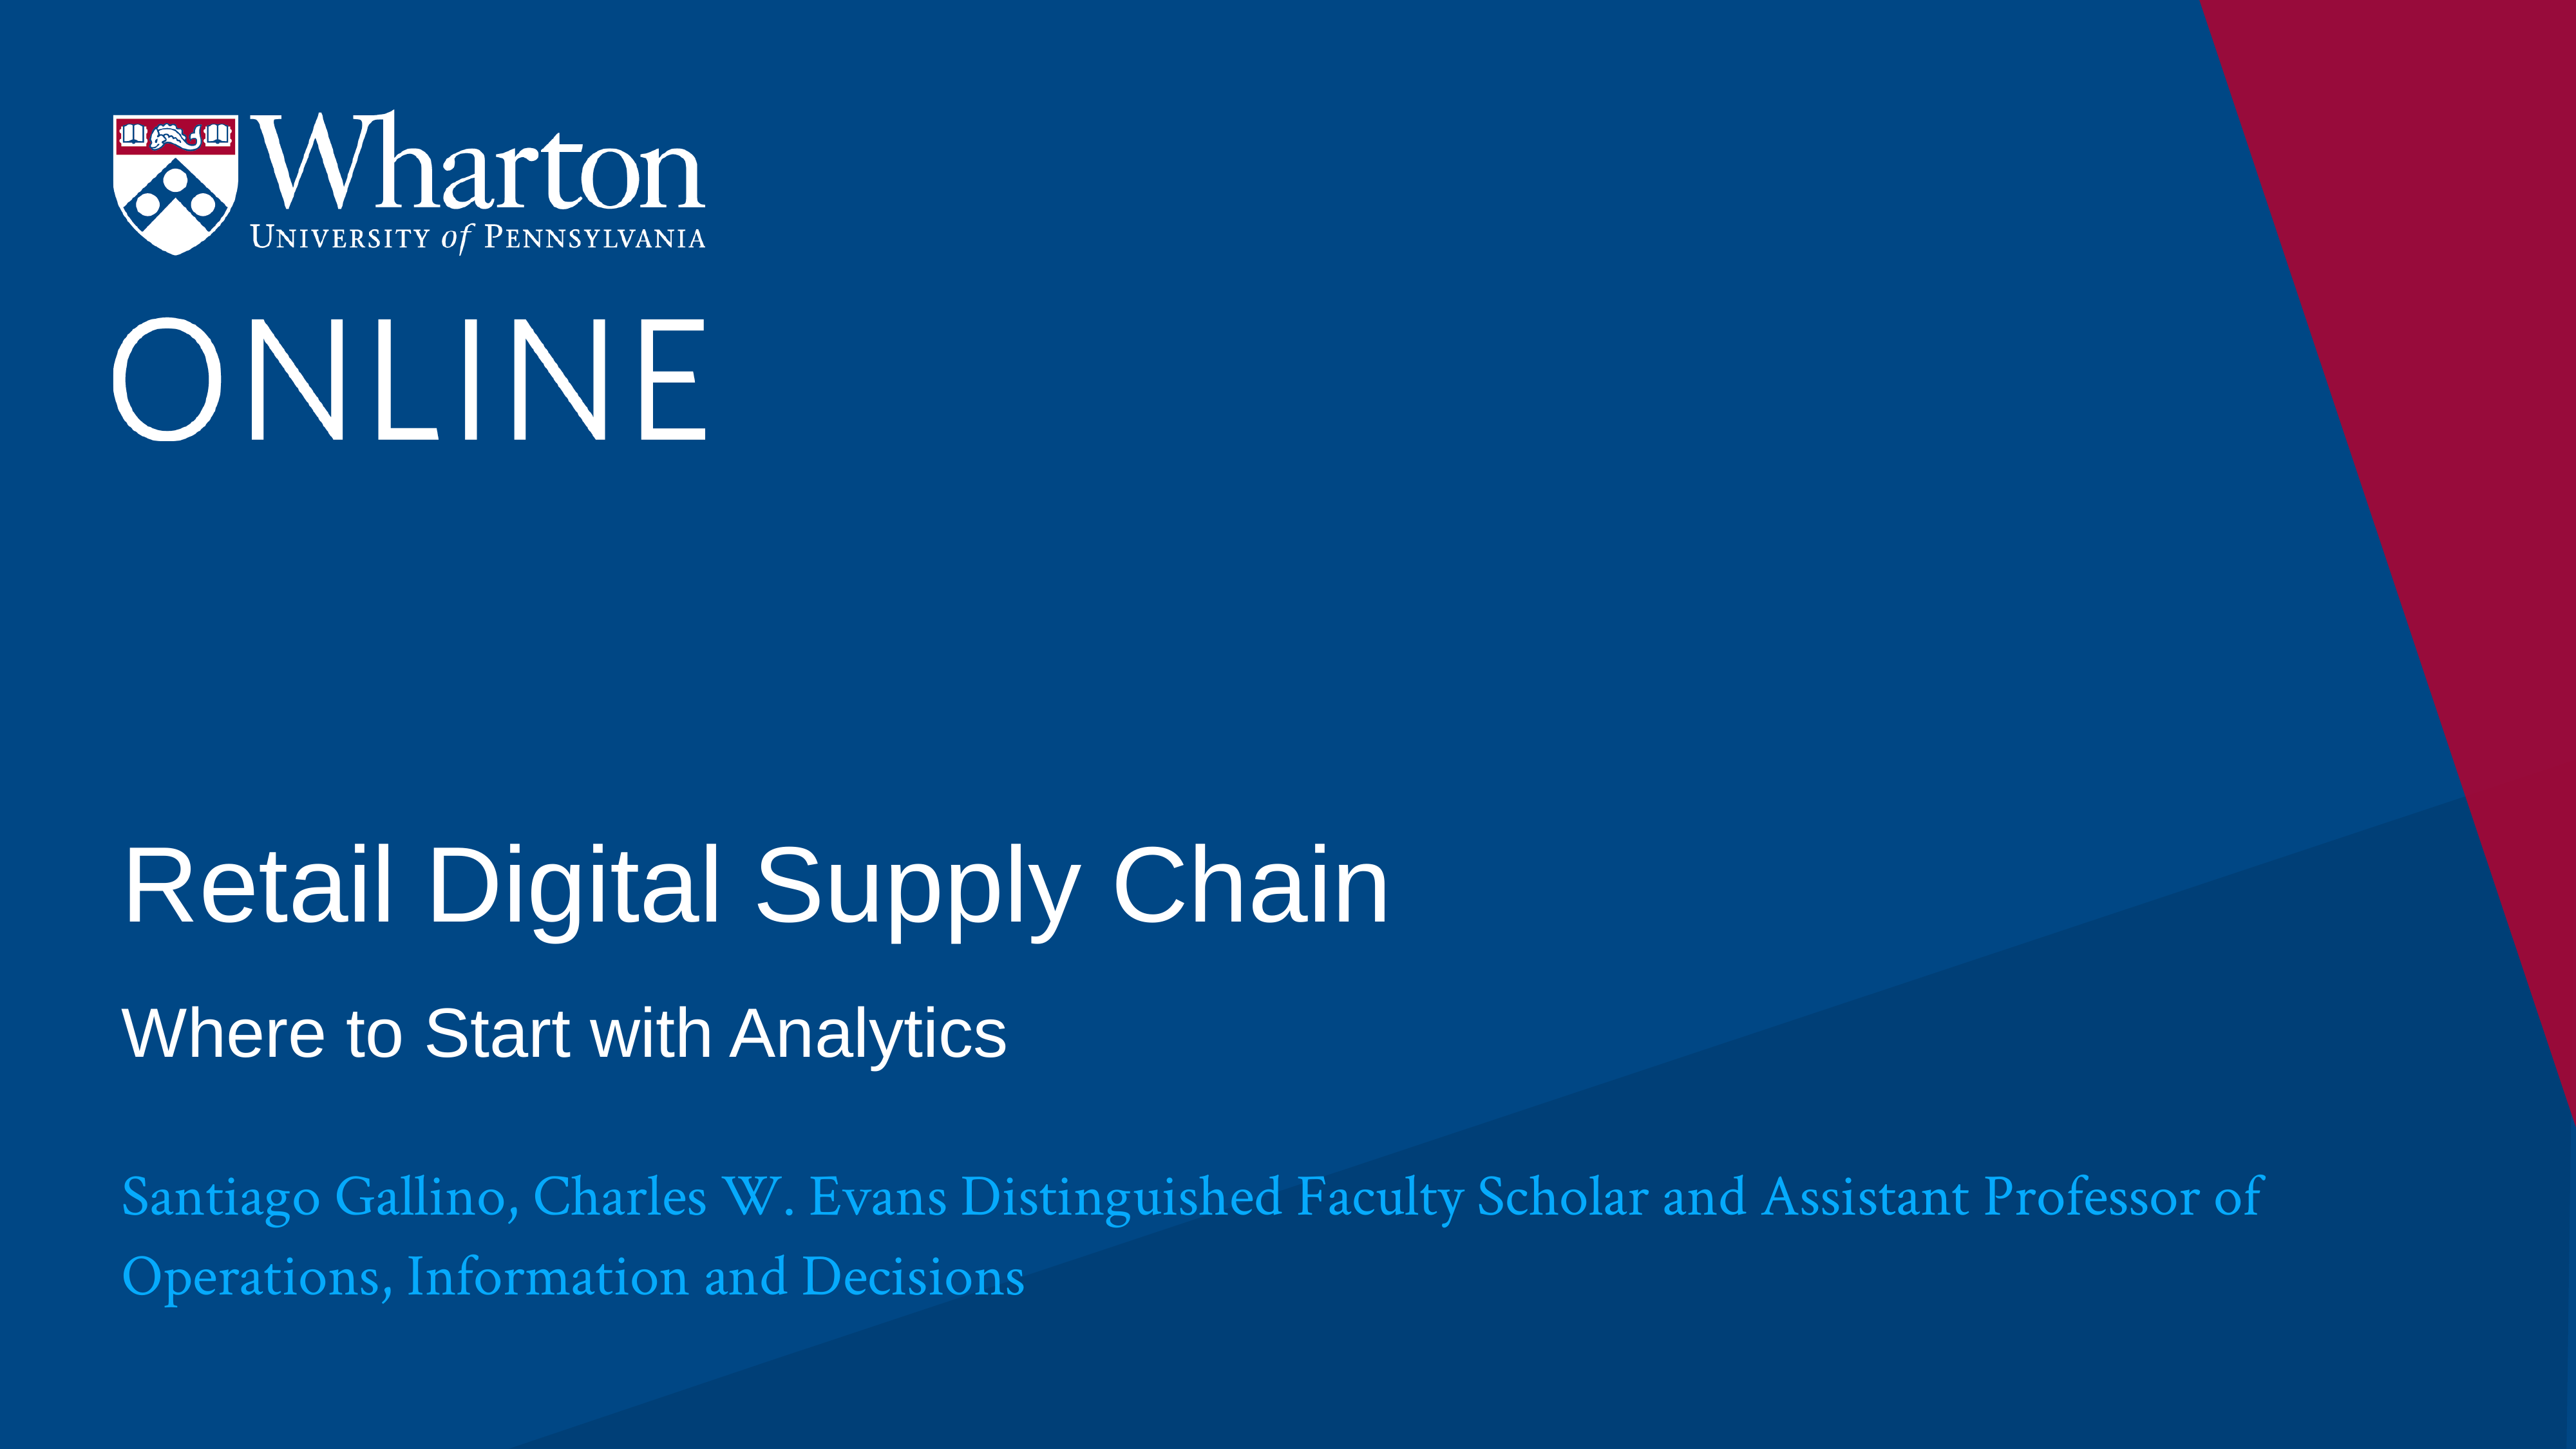

# Retail Digital Supply Chain
Where to Start with Analytics
Santiago Gallino, Charles W. Evans Distinguished Faculty Scholar and Assistant Professor of Operations, Information and Decisions